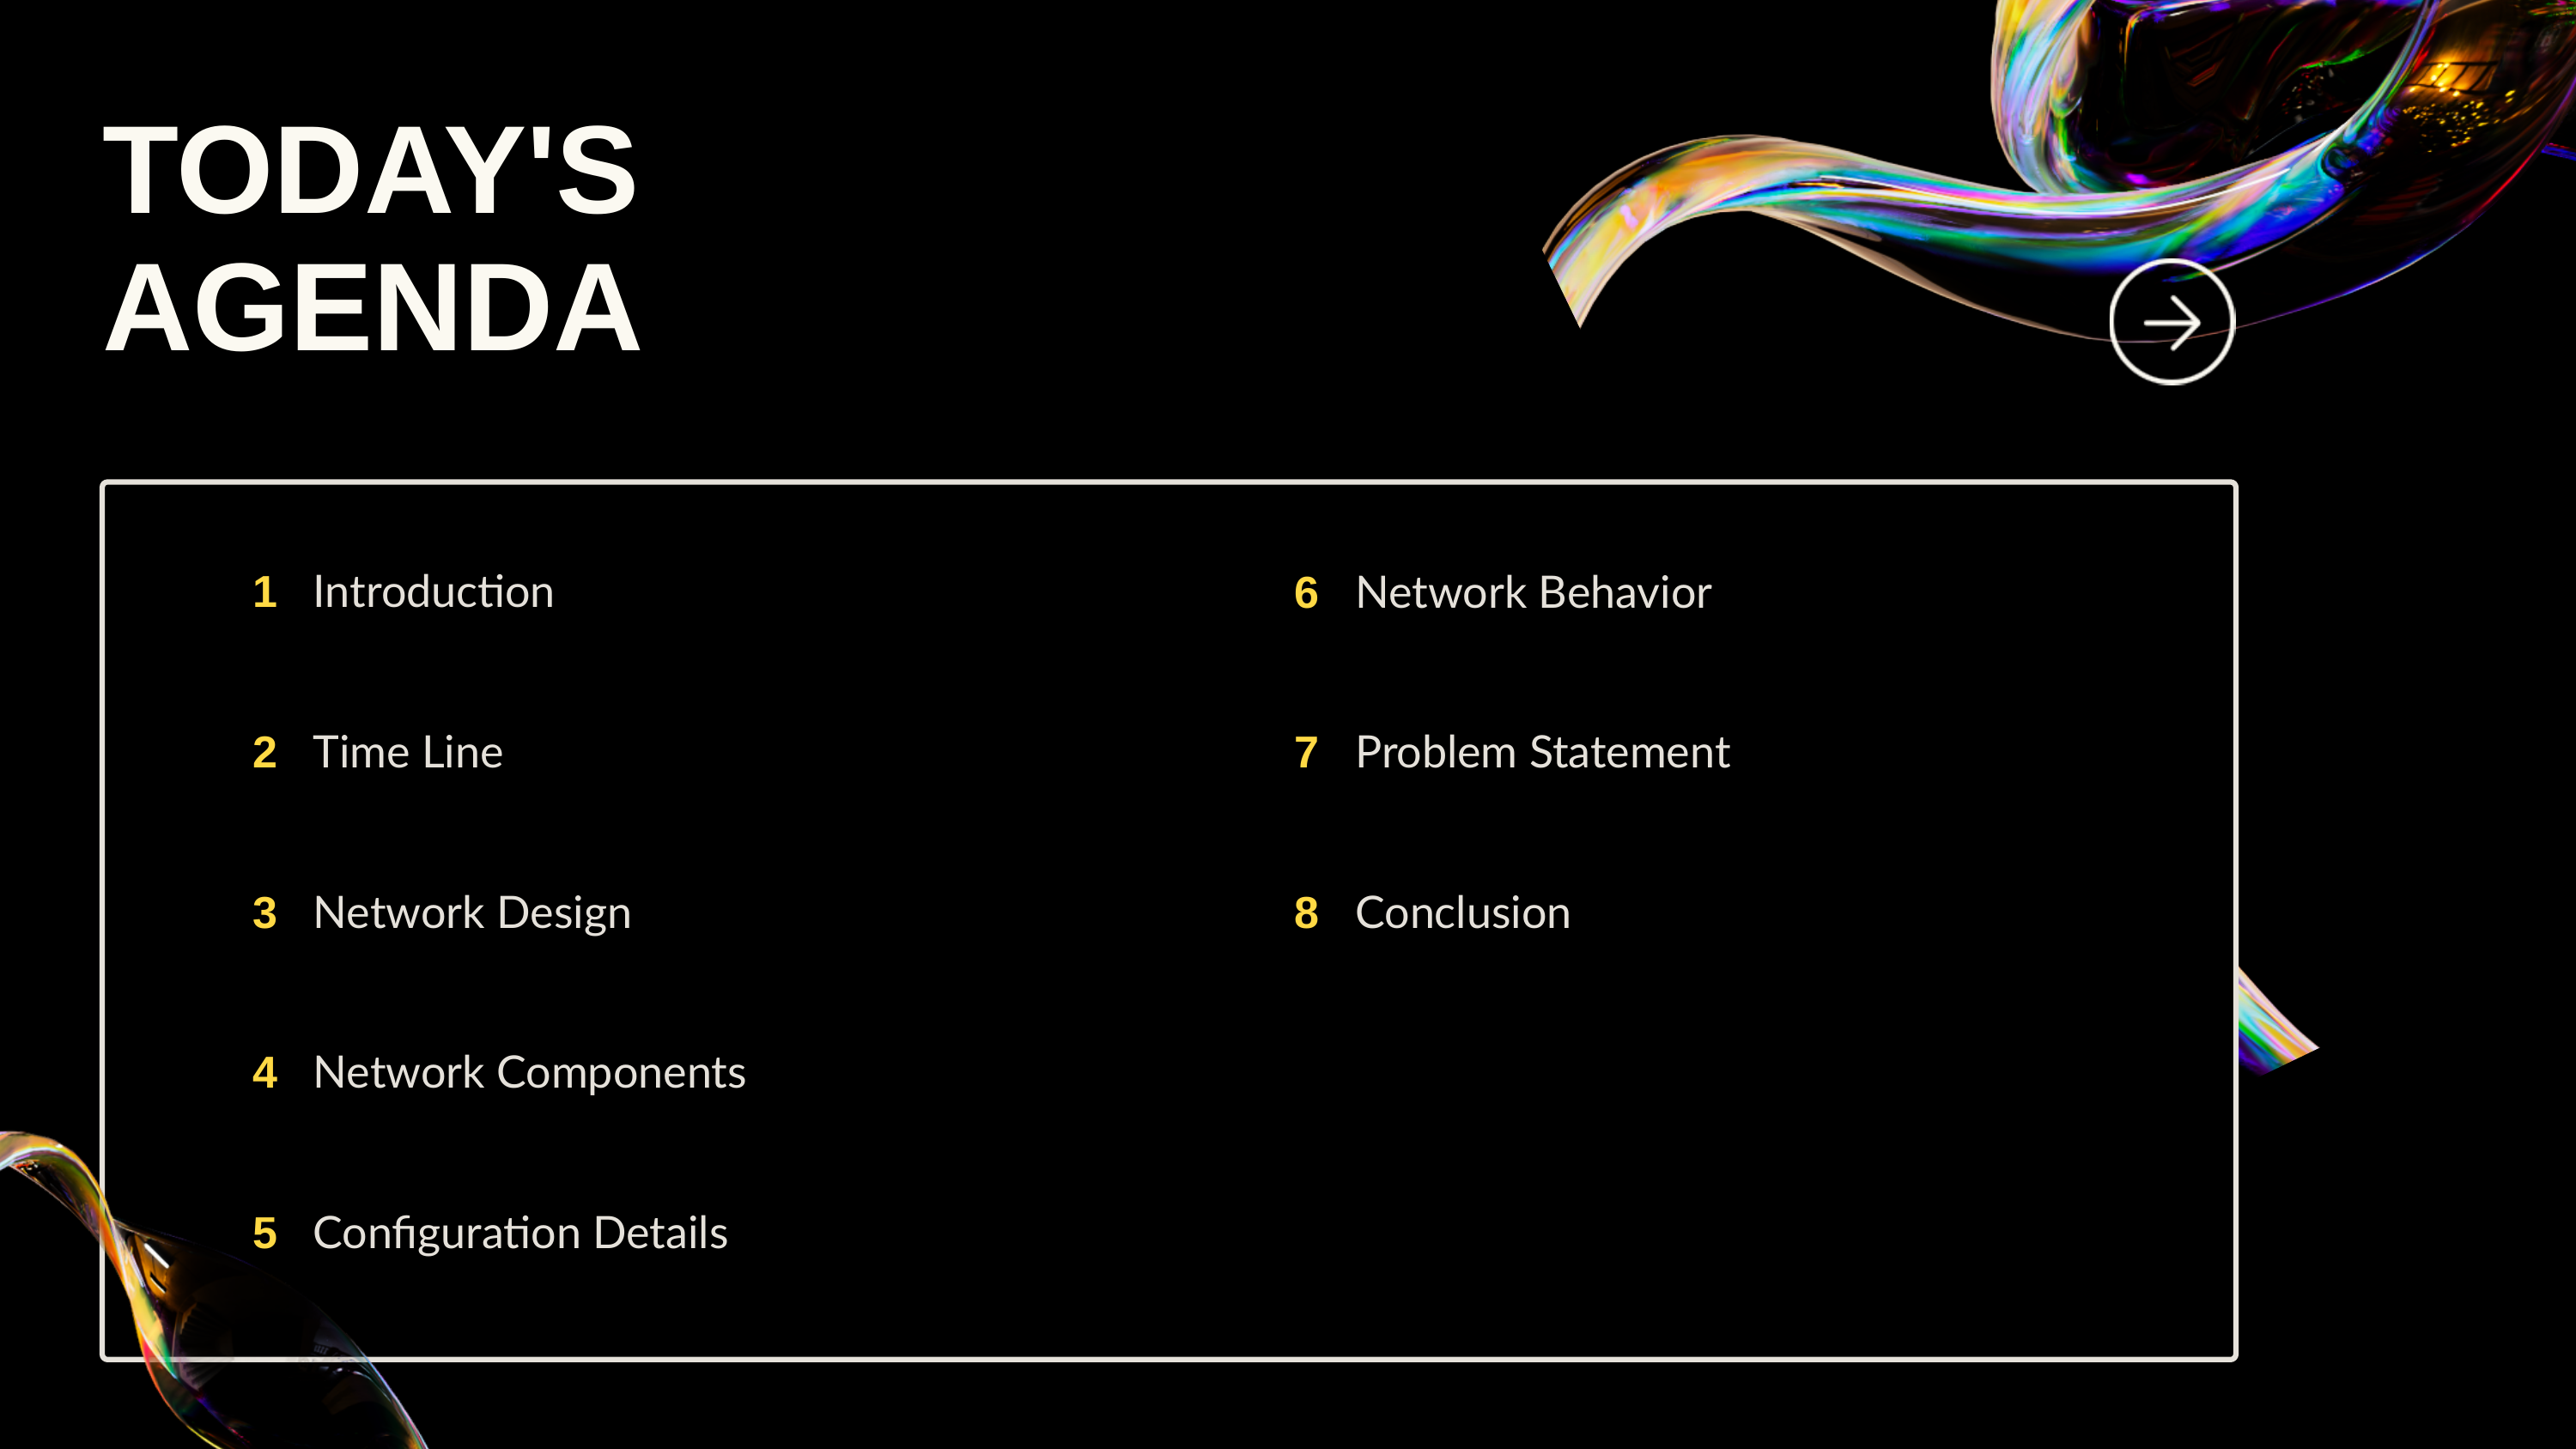

TODAY'S AGENDA

1
Introduction
6
Network Behavior
2
Time Line
7
Problem Statement
3
Network Design
8
Conclusion
4
Network Components

5
Configuration Details